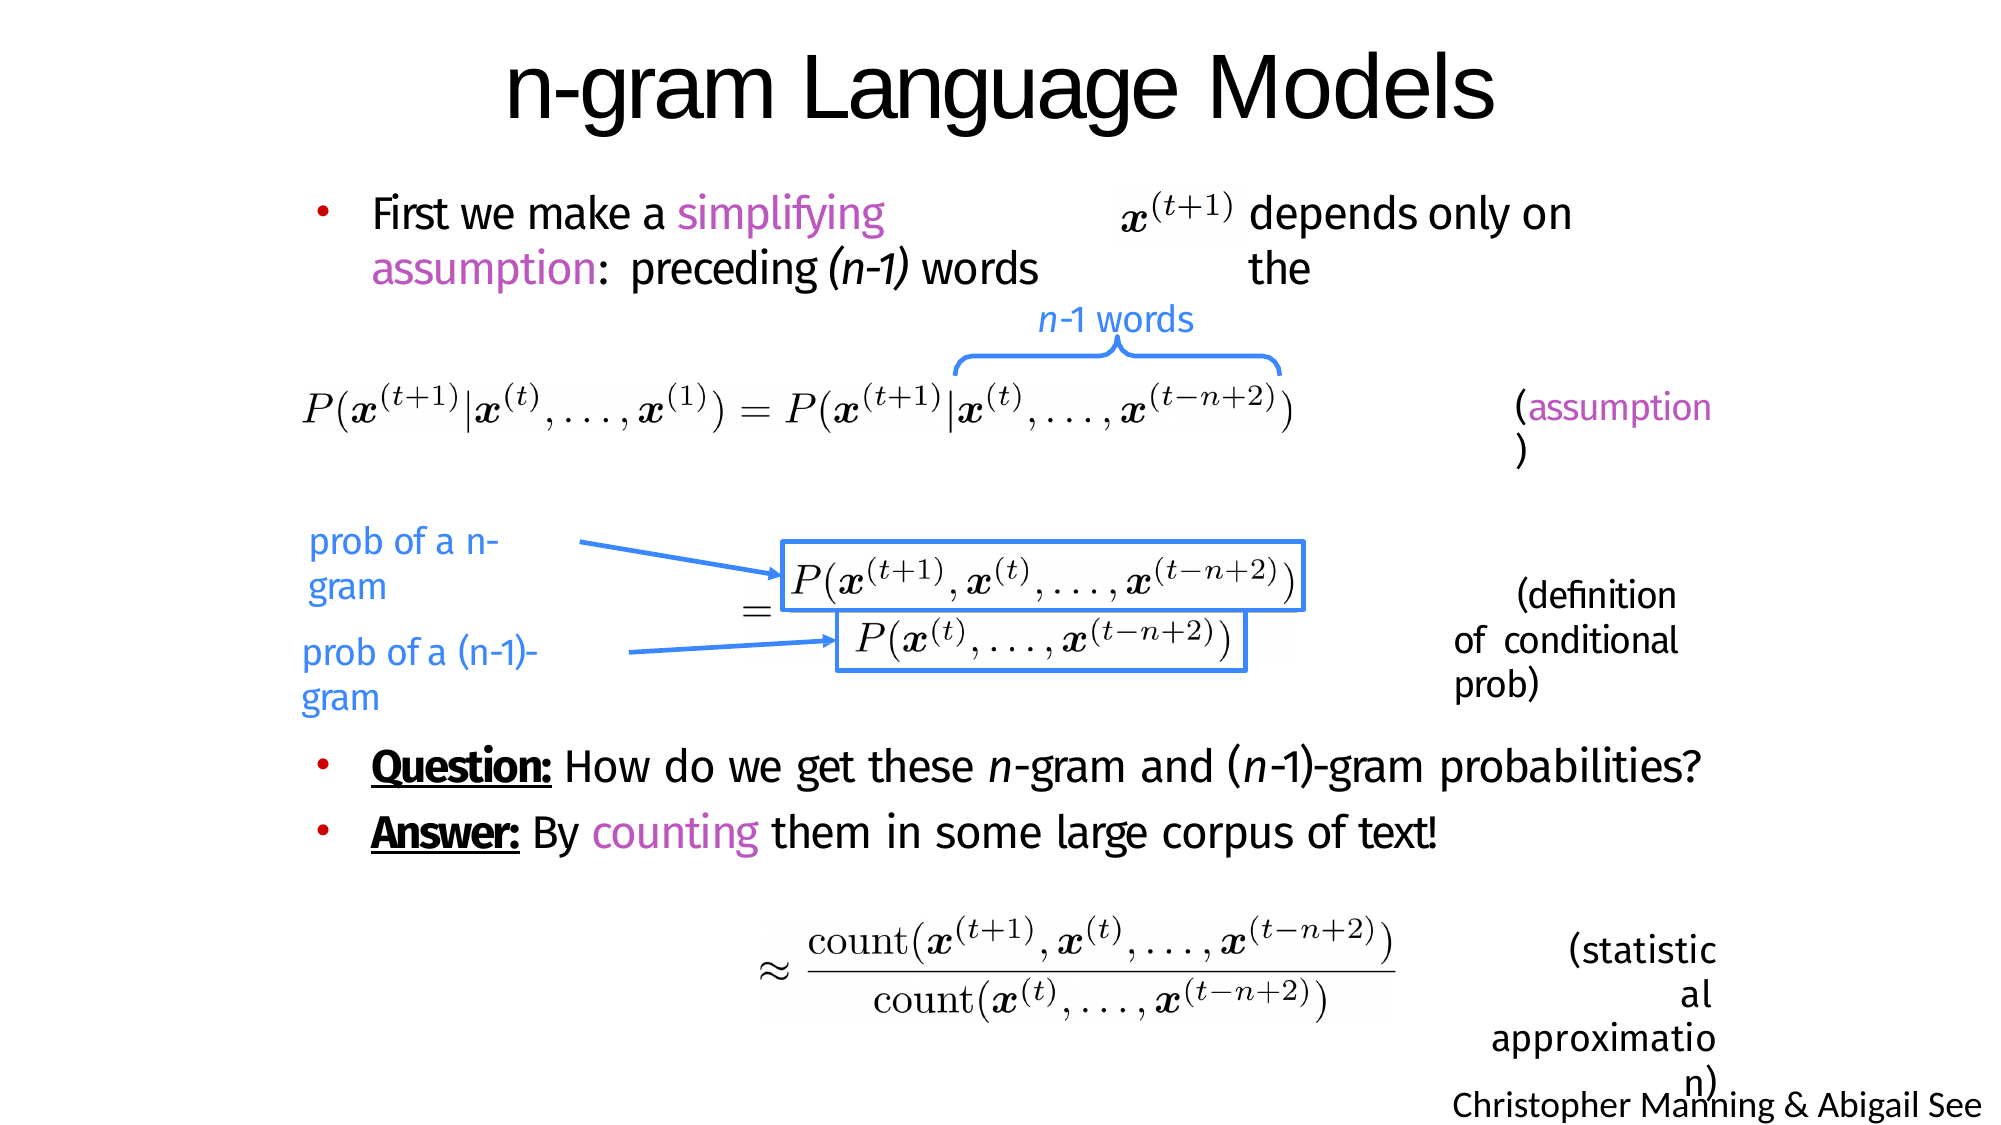

# n-gram Language Models
First we make a simplifying assumption:  preceding (n-1) words
n-1 words
depends only on the

(assumption)

prob of a n-gram

(definition of  conditional prob)

prob of a (n-1)-gram

Question: How do we get these n-gram and (n-1)-gram probabilities?
Answer: By counting them in some large corpus of text!

(statistical  approximation)

Christopher Manning & Abigail See